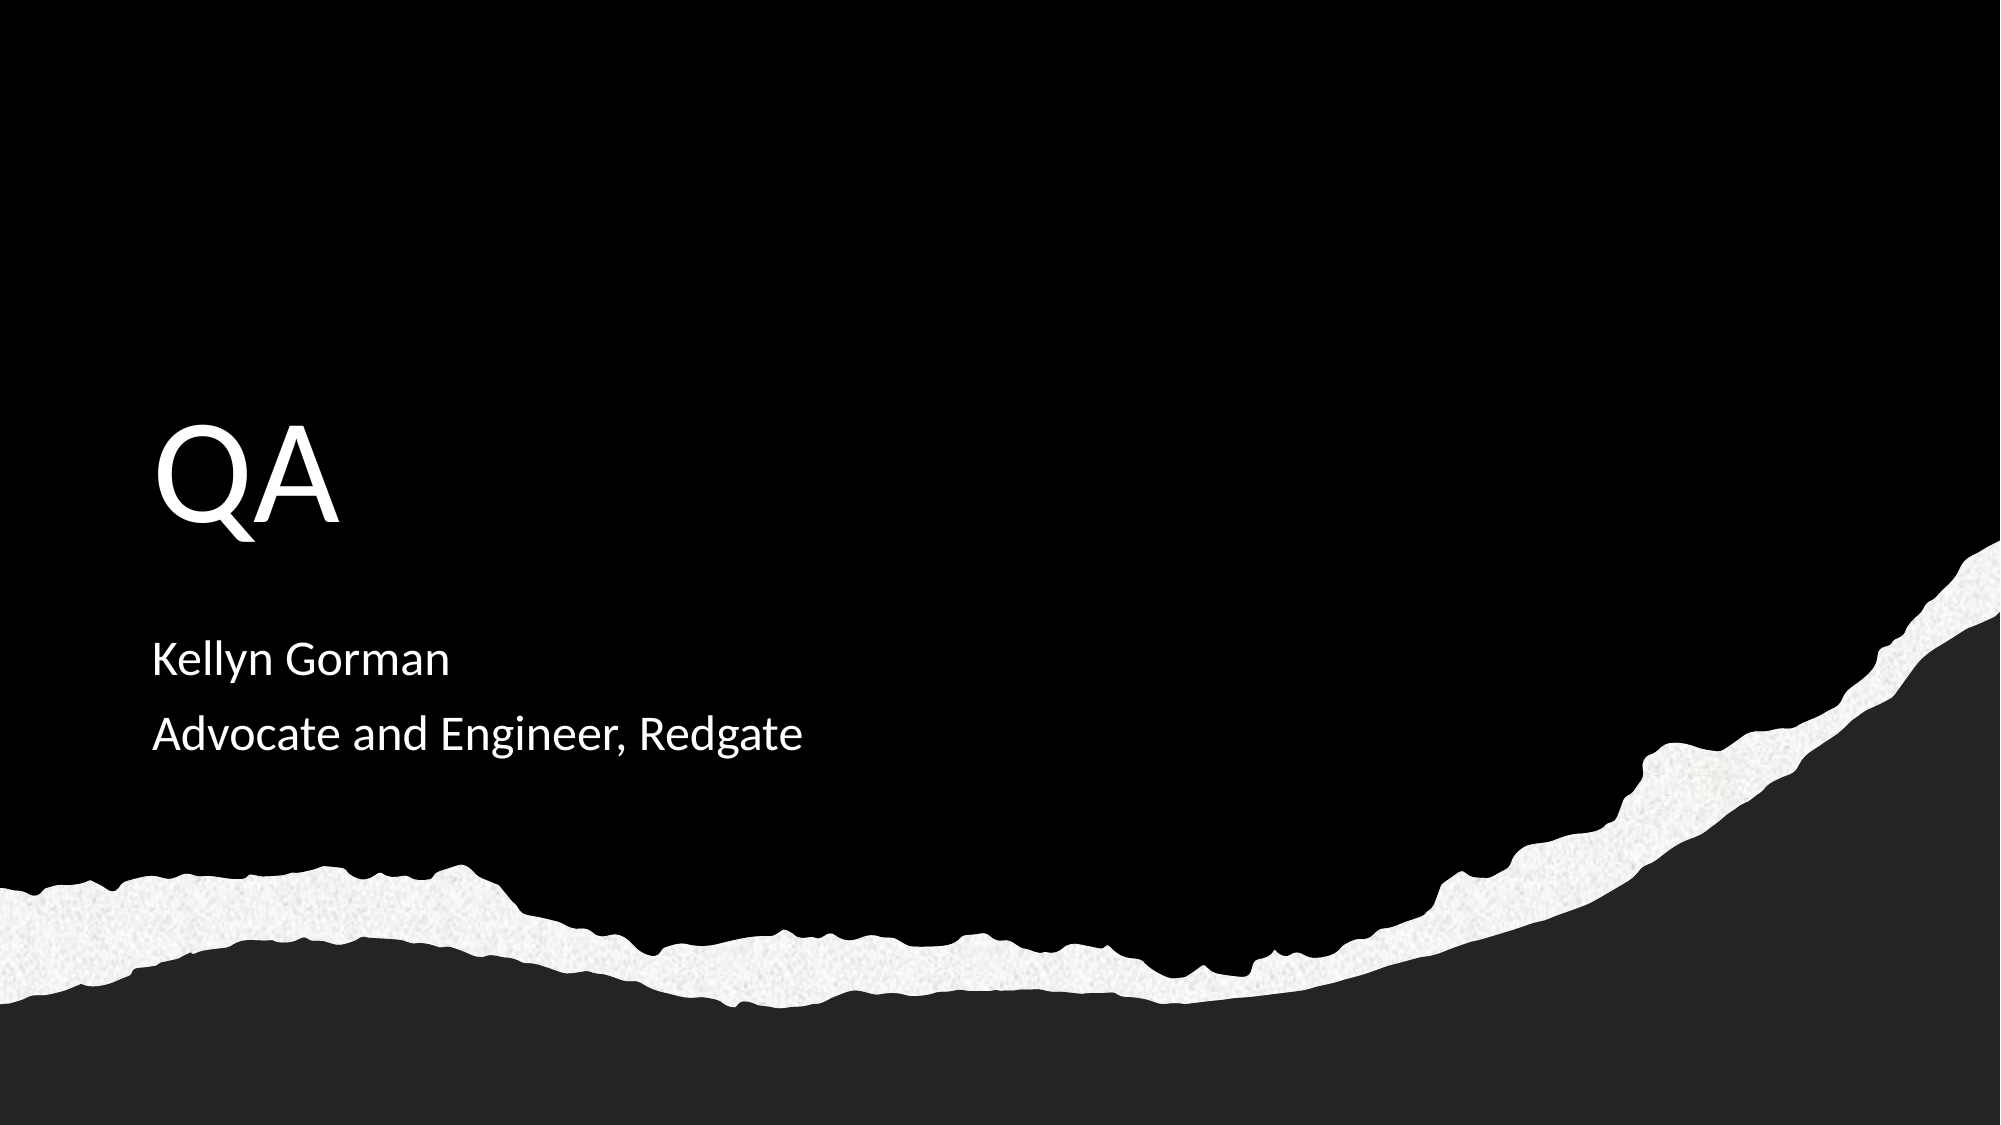

# QA

Kellyn Gorman
Advocate and Engineer, Redgate